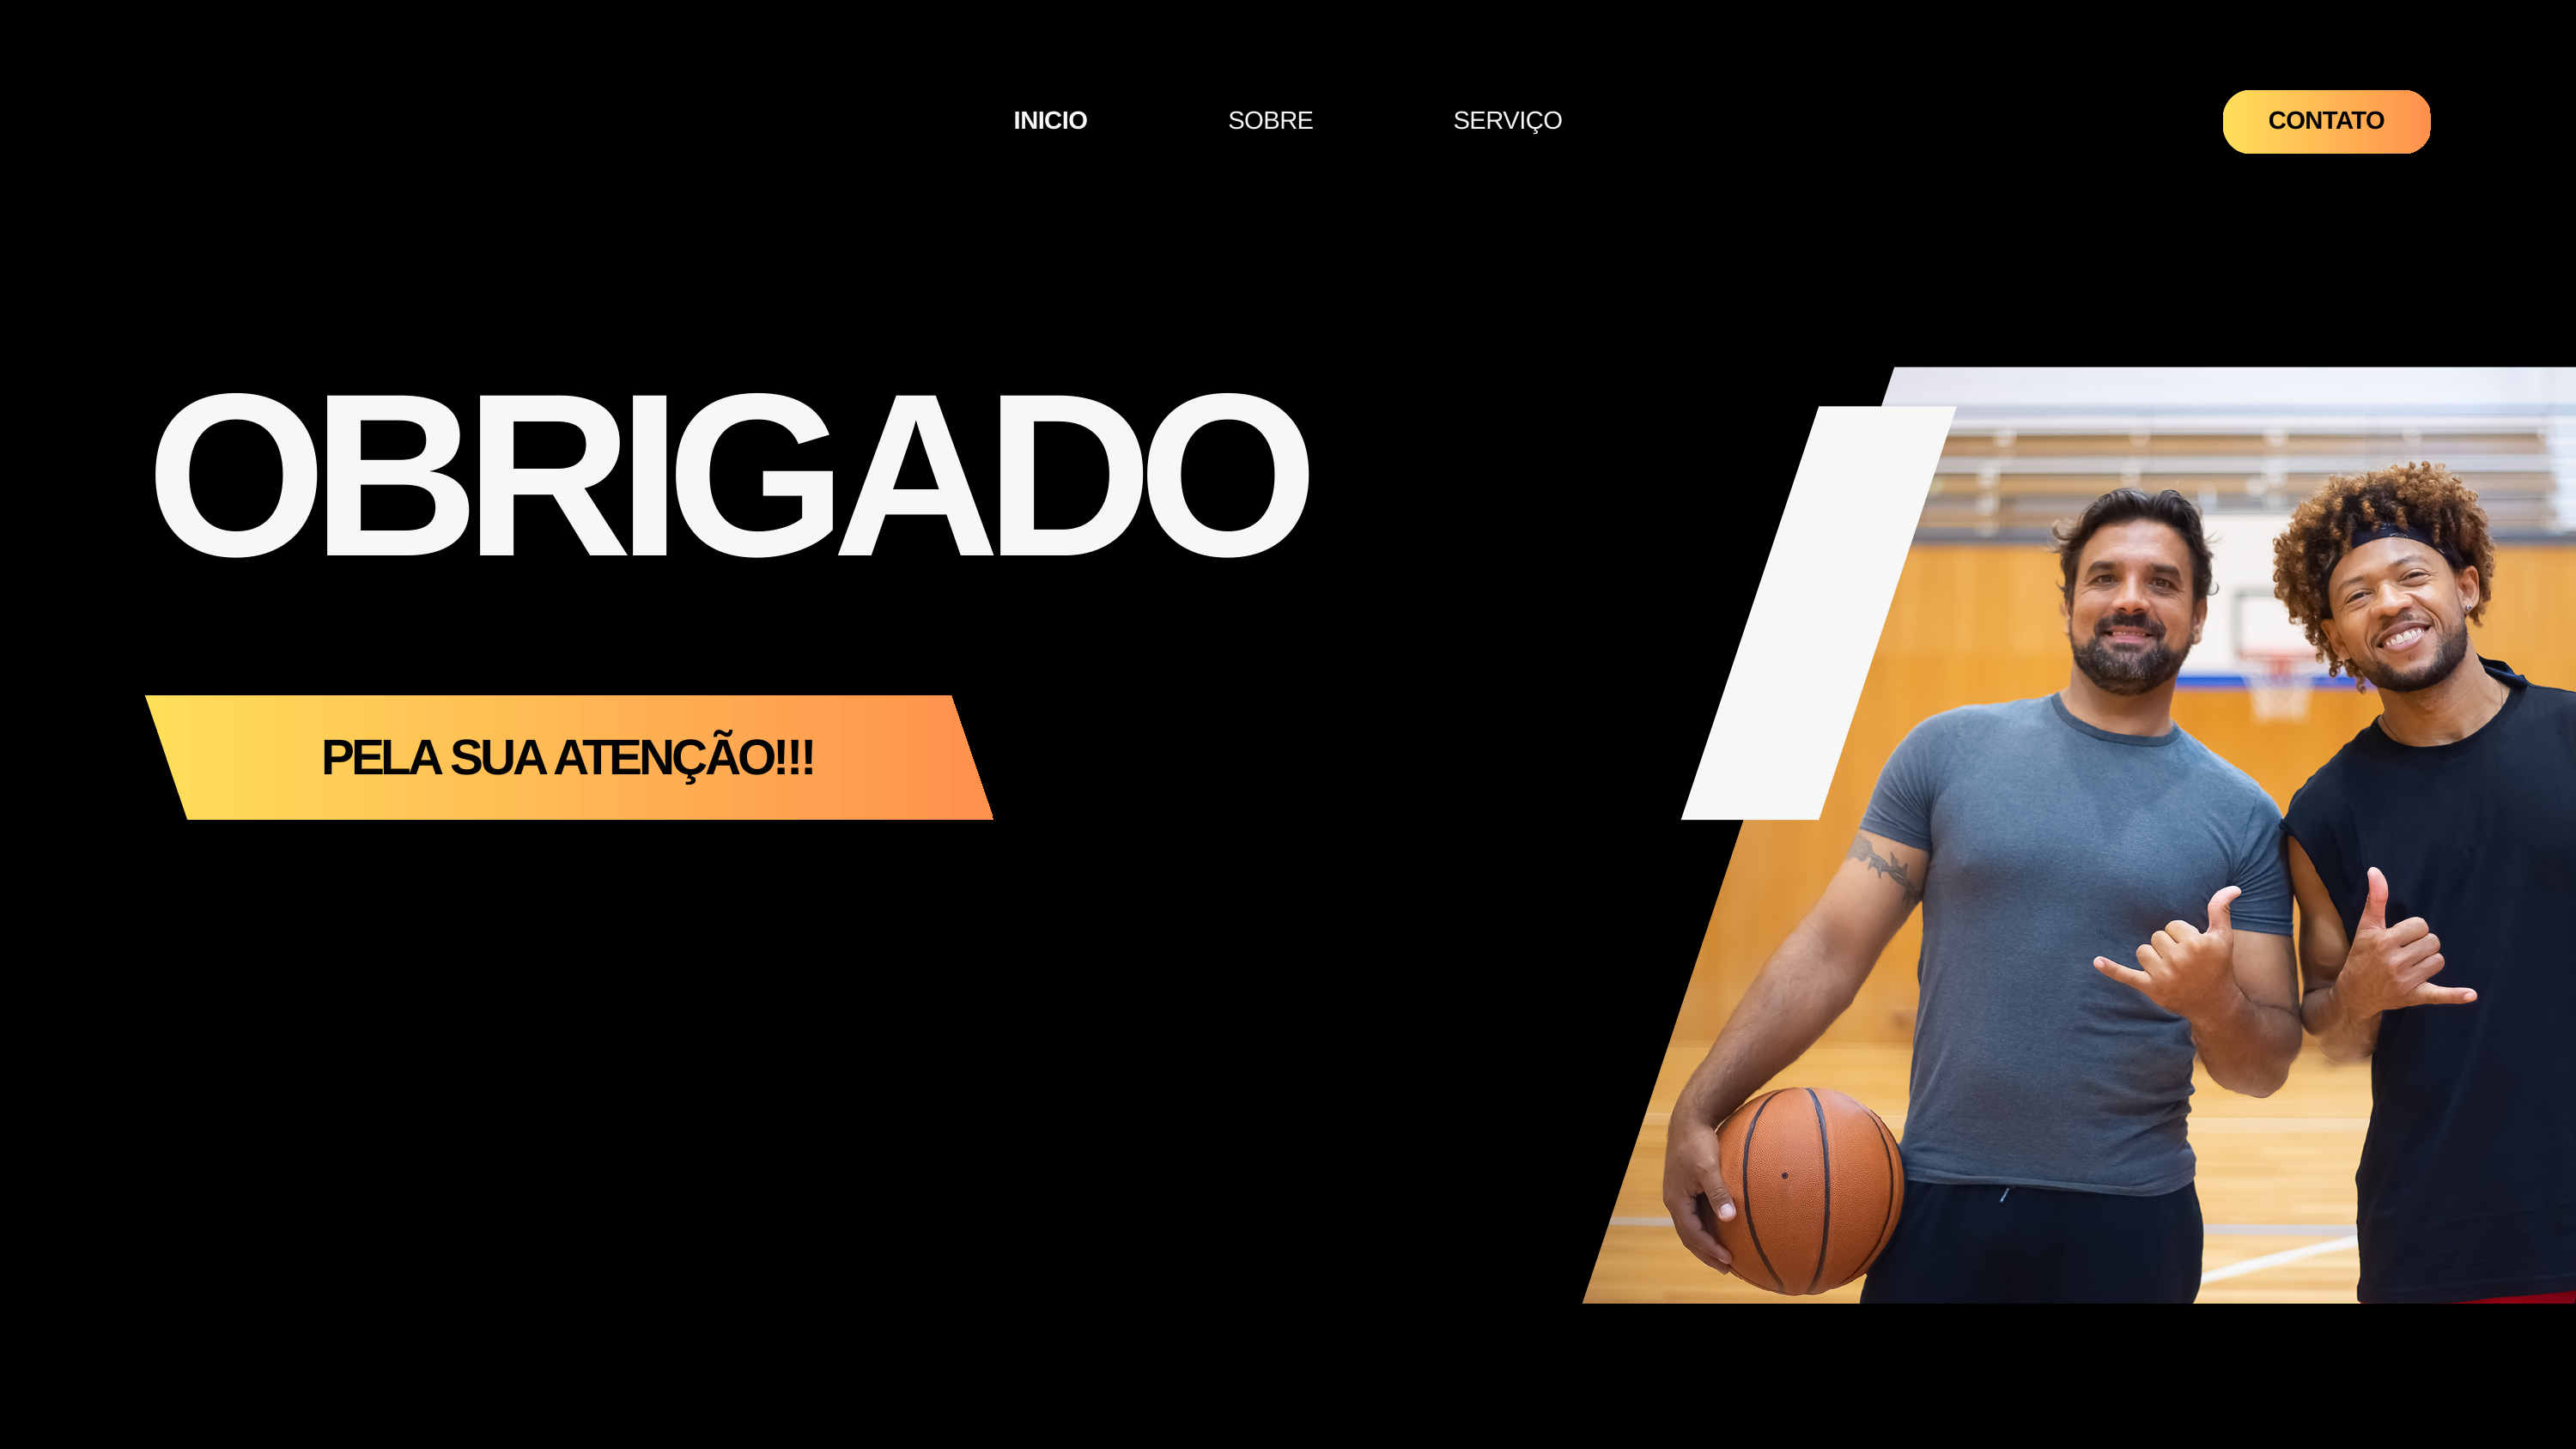

INICIO
SOBRE
SERVIÇO
CONTATO
OBRIGADO

PELA SUA ATENÇÃO!!!